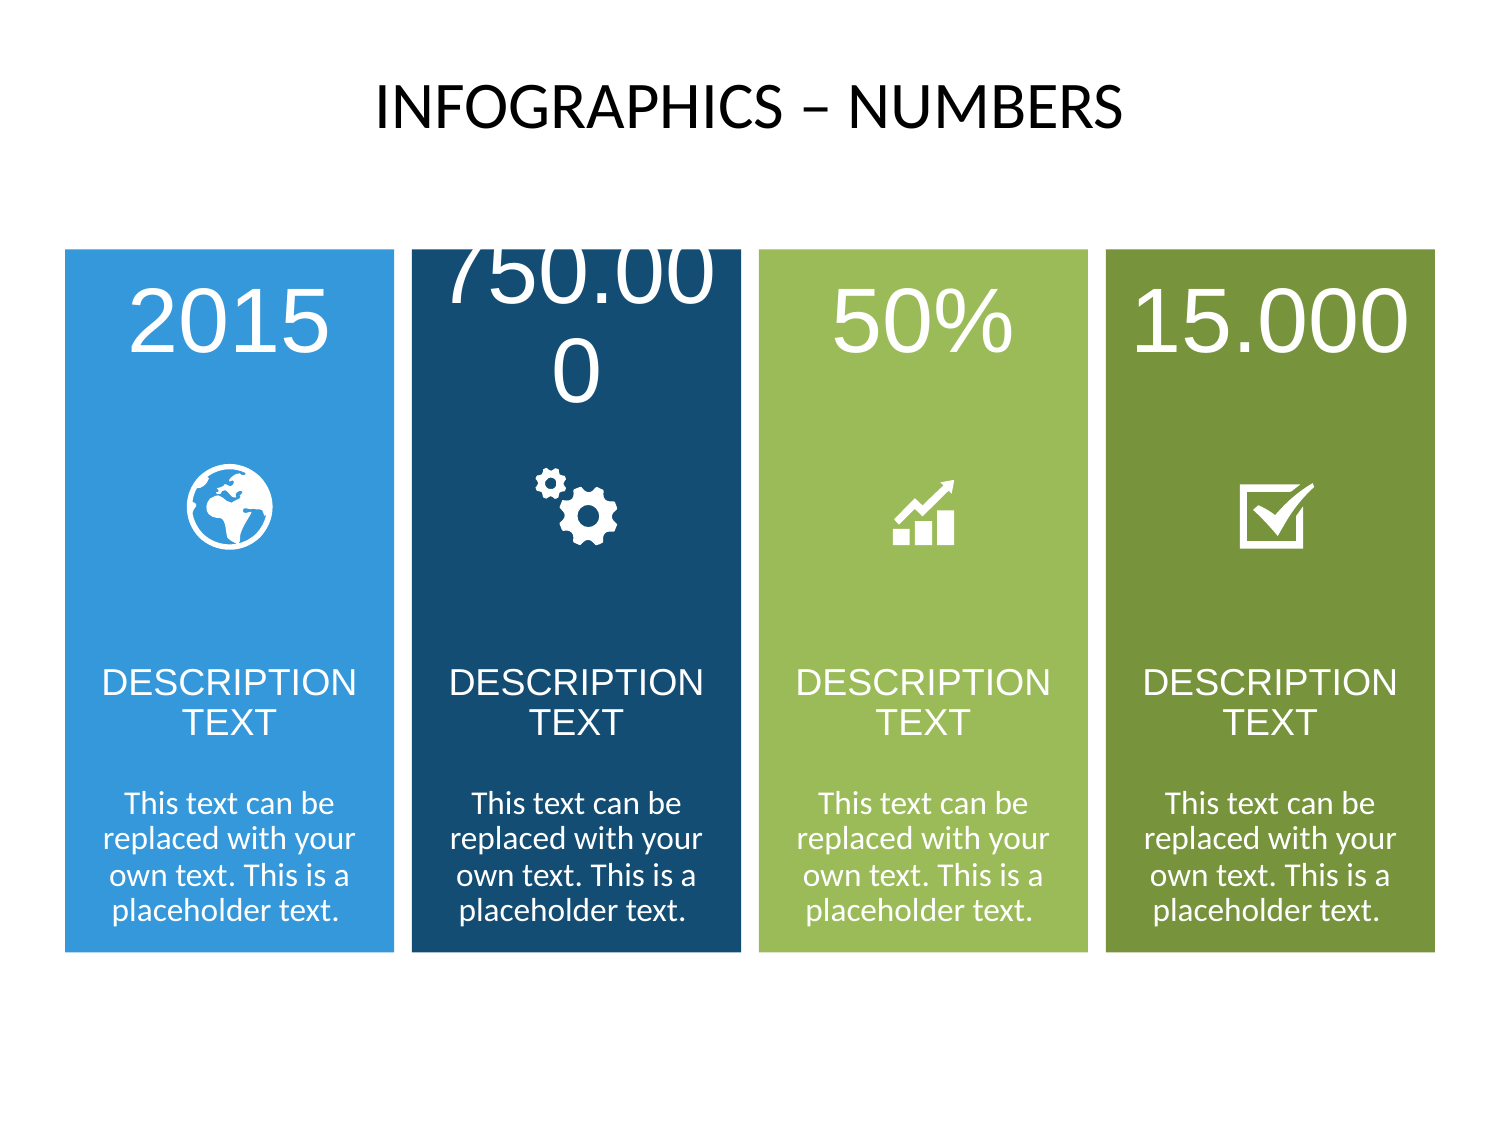

# Infographics – Numbers
DESCRIPTION TEXT
This text can be replaced with your own text. This is a placeholder text.
2015
750.000
DESCRIPTION TEXT
This text can be replaced with your own text. This is a placeholder text.
50%
DESCRIPTION TEXT
This text can be replaced with your own text. This is a placeholder text.
15.000
DESCRIPTION TEXT
This text can be replaced with your own text. This is a placeholder text.